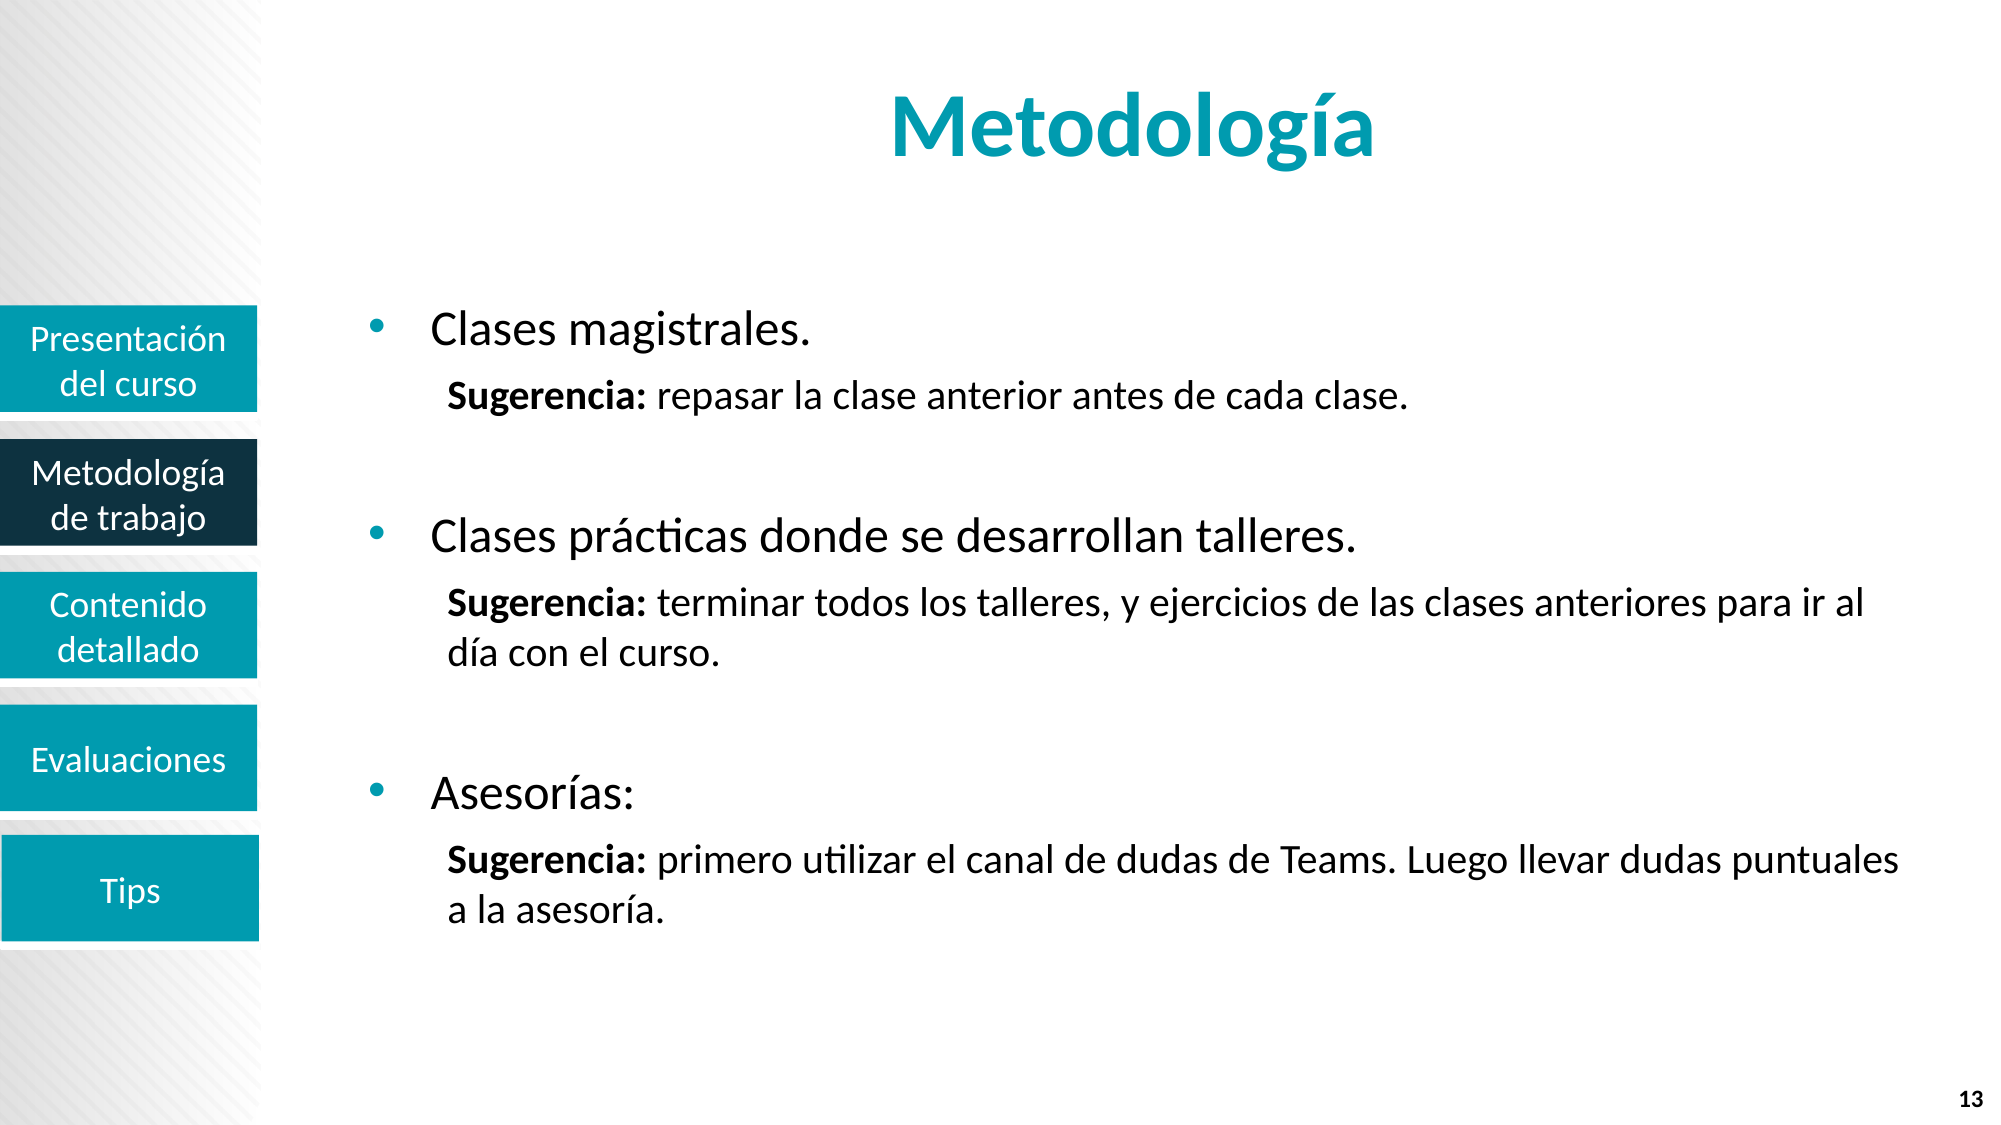

# Metodología
Clases magistrales.
Sugerencia: repasar la clase anterior antes de cada clase.

Clases prácticas donde se desarrollan talleres.
Sugerencia: terminar todos los talleres, y ejercicios de las clases anteriores para ir al día con el curso.

Asesorías:
Sugerencia: primero utilizar el canal de dudas de Teams. Luego llevar dudas puntuales a la asesoría.
13